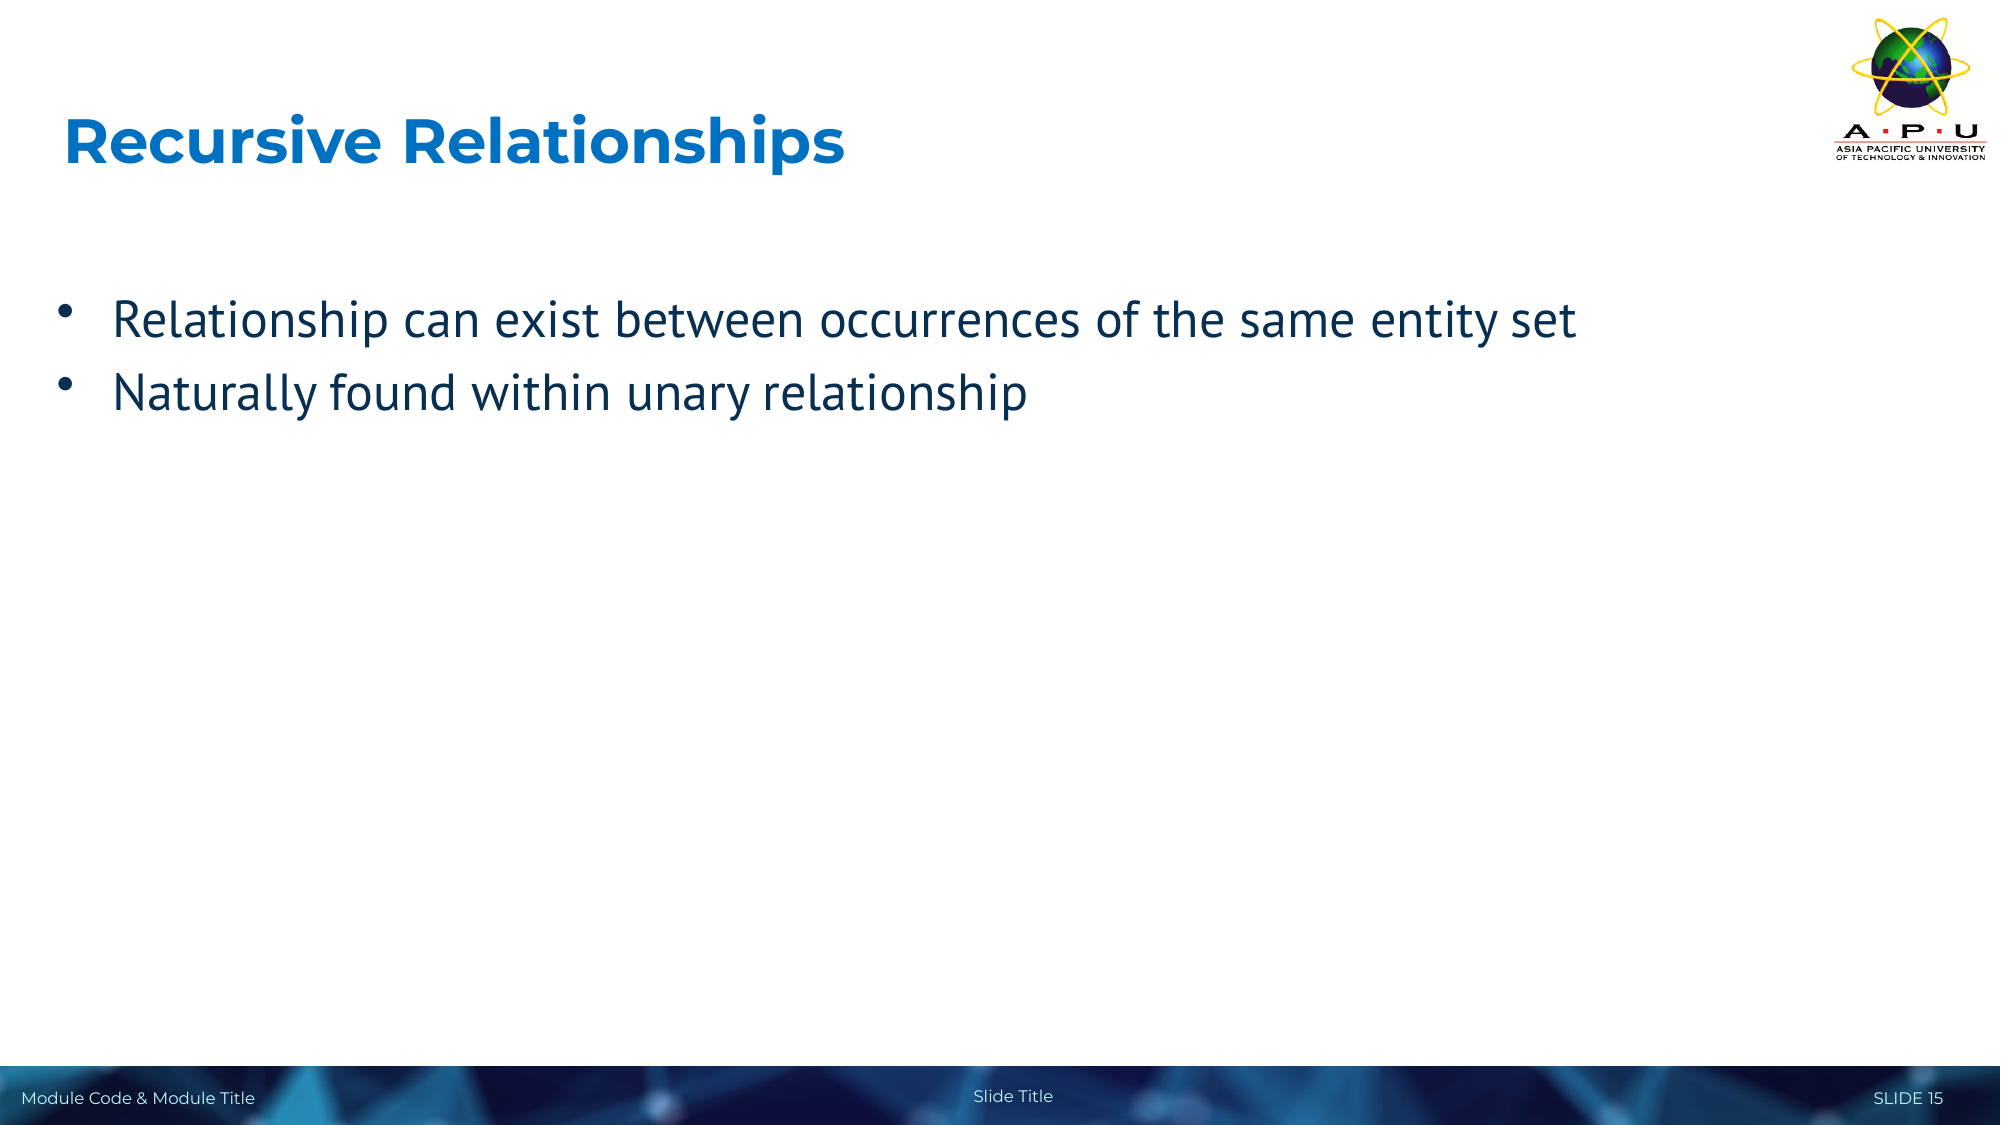

# Recursive Relationships
Relationship can exist between occurrences of the same entity set
Naturally found within unary relationship